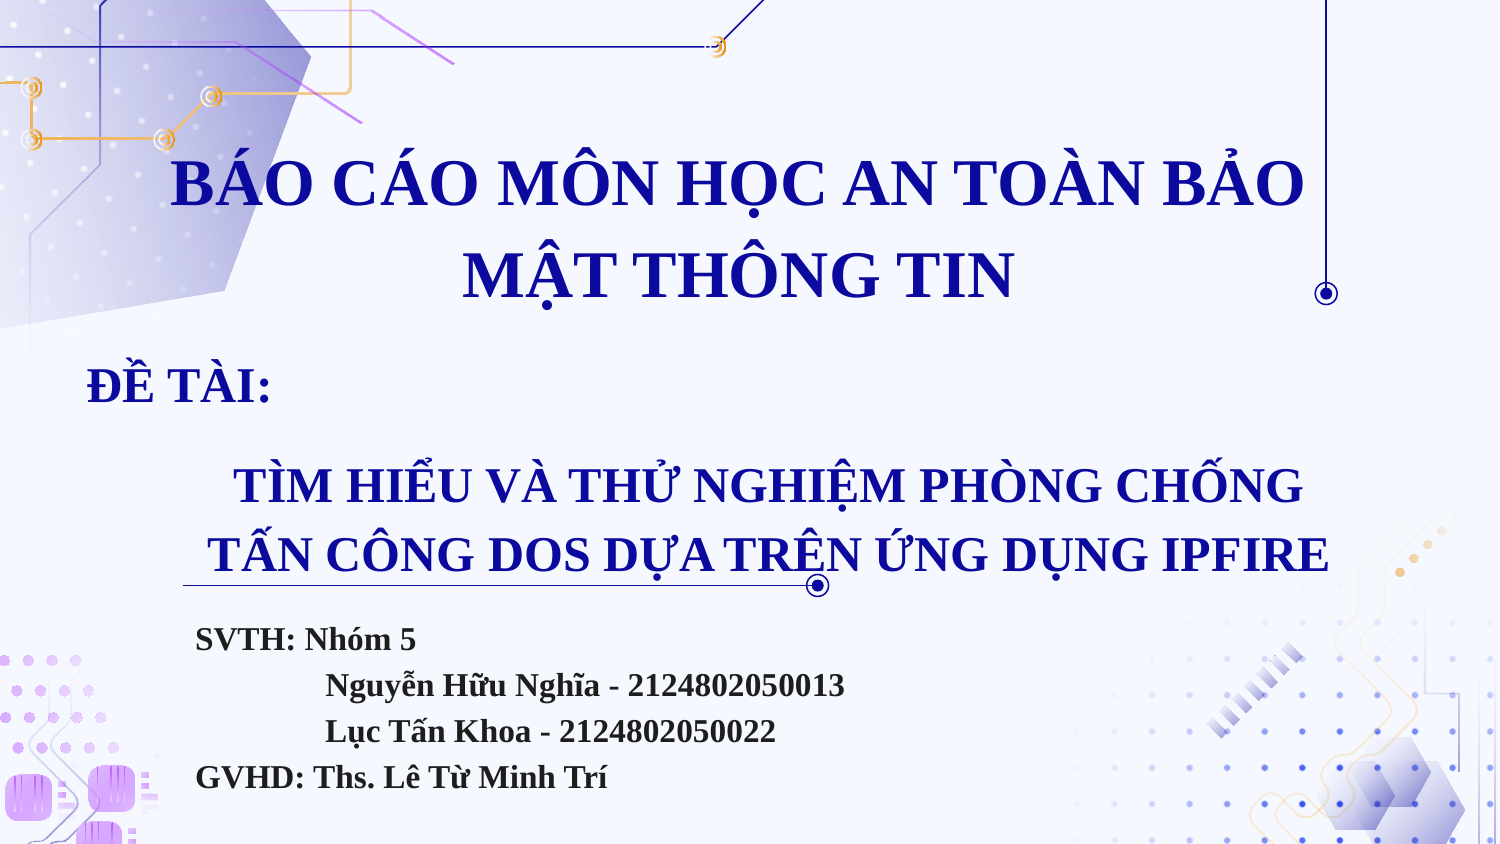

BÁO CÁO MÔN HỌC AN TOÀN BẢO MẬT THÔNG TIN
ĐỀ TÀI:
# TÌM HIỂU VÀ THỬ NGHIỆM PHÒNG CHỐNG TẤN CÔNG DOS DỰA TRÊN ỨNG DỤNG IPFIRE

SVTH: Nhóm 5
 Nguyễn Hữu Nghĩa - 2124802050013
 Lục Tấn Khoa - 2124802050022
GVHD: Ths. Lê Từ Minh Trí